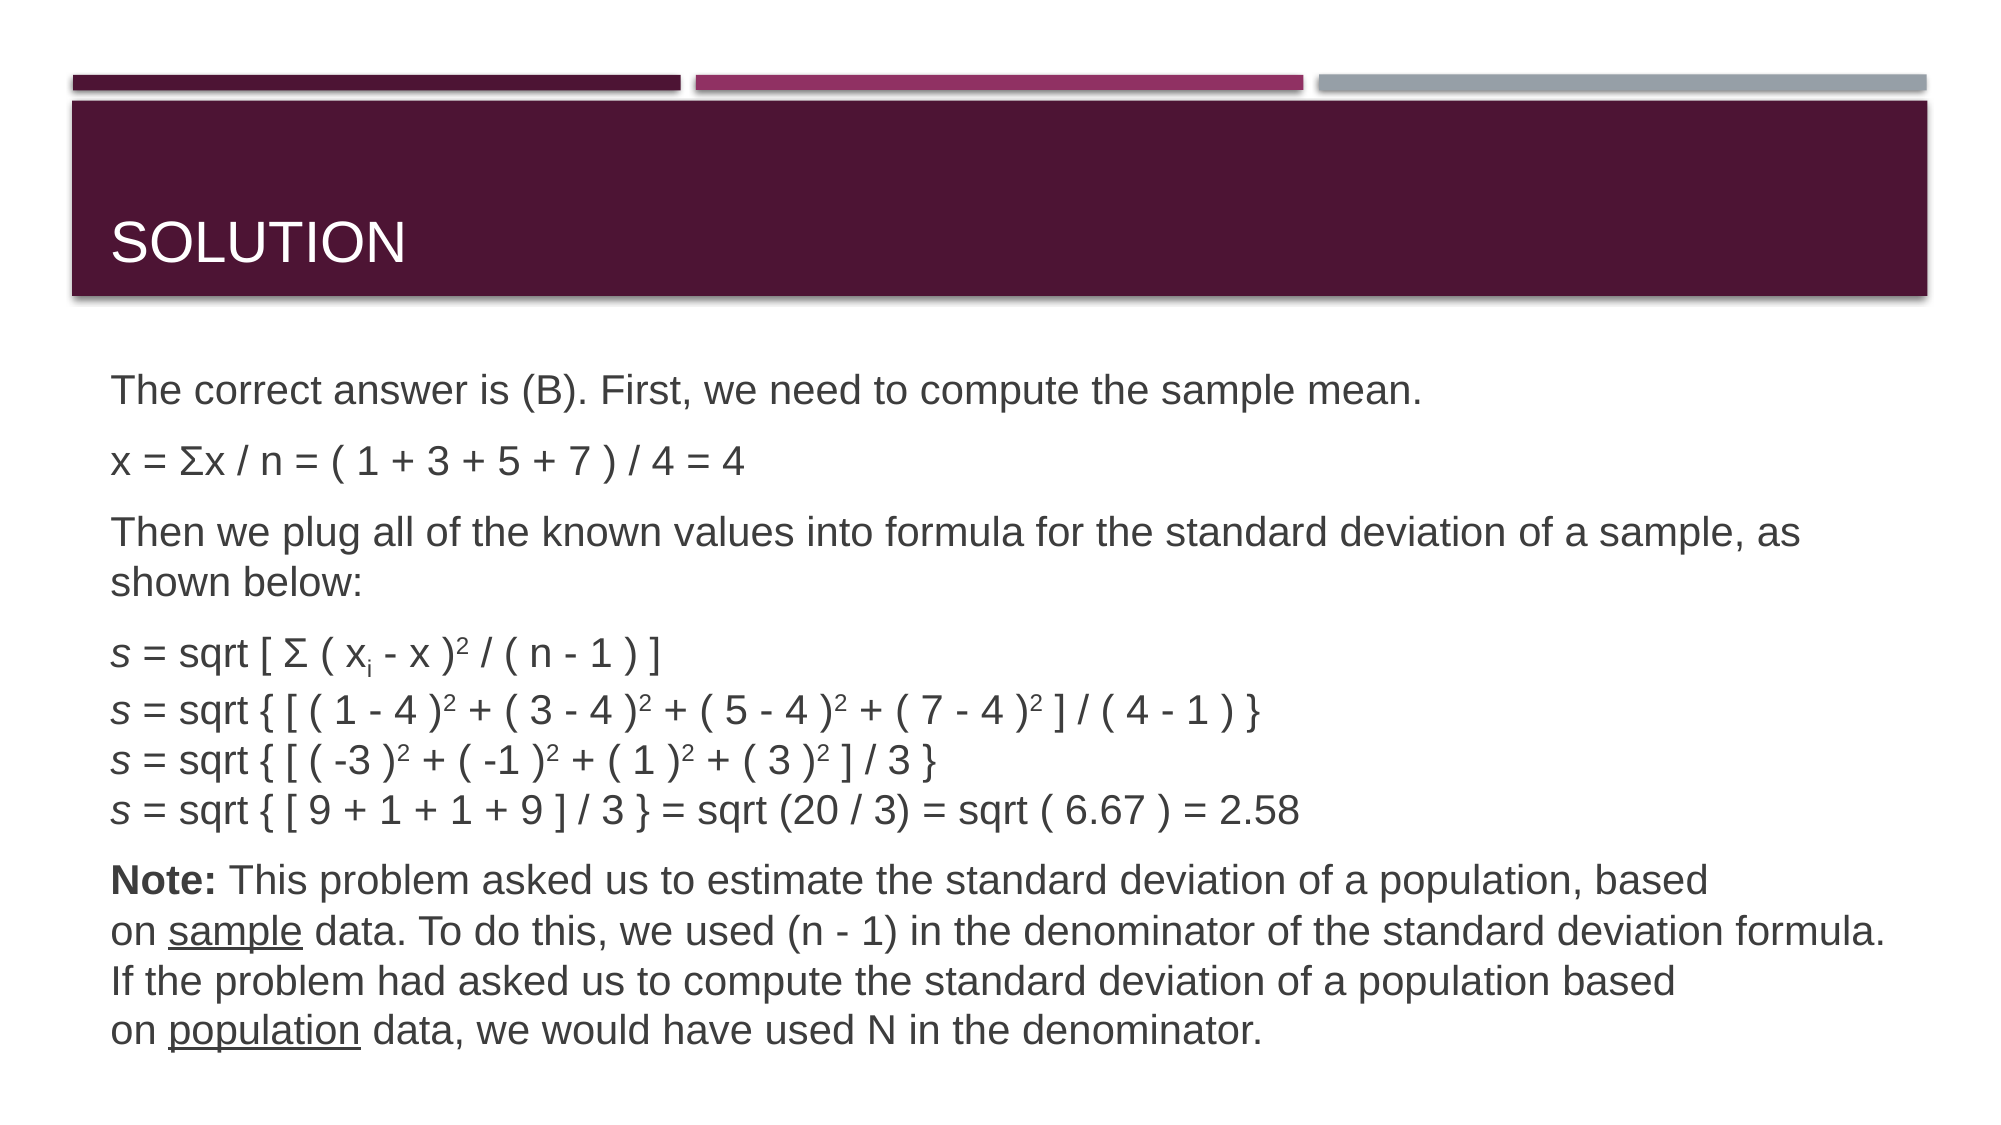

# solution
The correct answer is (B). First, we need to compute the sample mean.
x = Σx / n = ( 1 + 3 + 5 + 7 ) / 4 = 4
Then we plug all of the known values into formula for the standard deviation of a sample, as shown below:
s = sqrt [ Σ ( xi - x )2 / ( n - 1 ) ] 
s = sqrt { [ ( 1 - 4 )2 + ( 3 - 4 )2 + ( 5 - 4 )2 + ( 7 - 4 )2 ] / ( 4 - 1 ) } 
s = sqrt { [ ( -3 )2 + ( -1 )2 + ( 1 )2 + ( 3 )2 ] / 3 } 
s = sqrt { [ 9 + 1 + 1 + 9 ] / 3 } = sqrt (20 / 3) = sqrt ( 6.67 ) = 2.58
Note: This problem asked us to estimate the standard deviation of a population, based on sample data. To do this, we used (n - 1) in the denominator of the standard deviation formula. If the problem had asked us to compute the standard deviation of a population based on population data, we would have used N in the denominator.